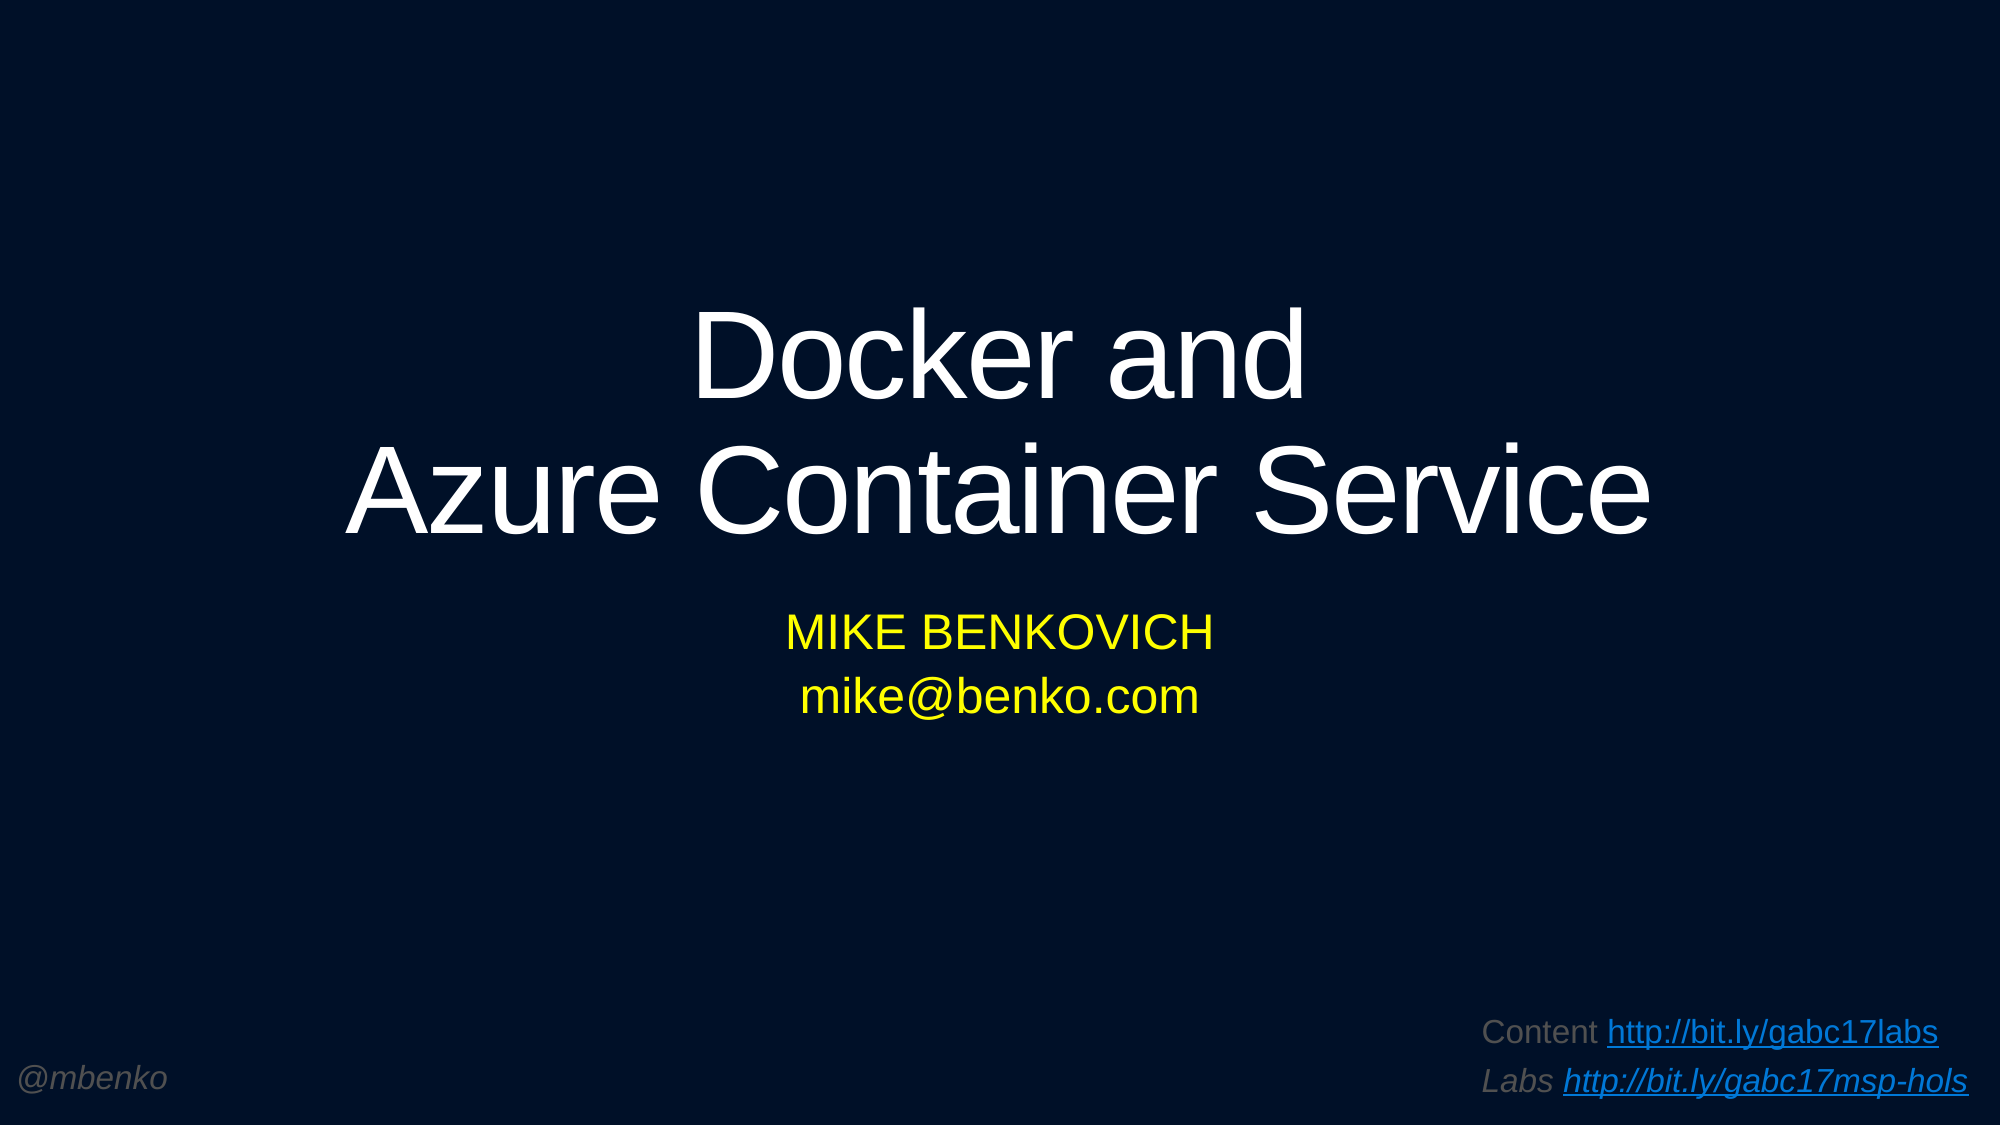

# Docker and Azure Container Service
MIKE BENKOVICH
mike@benko.com